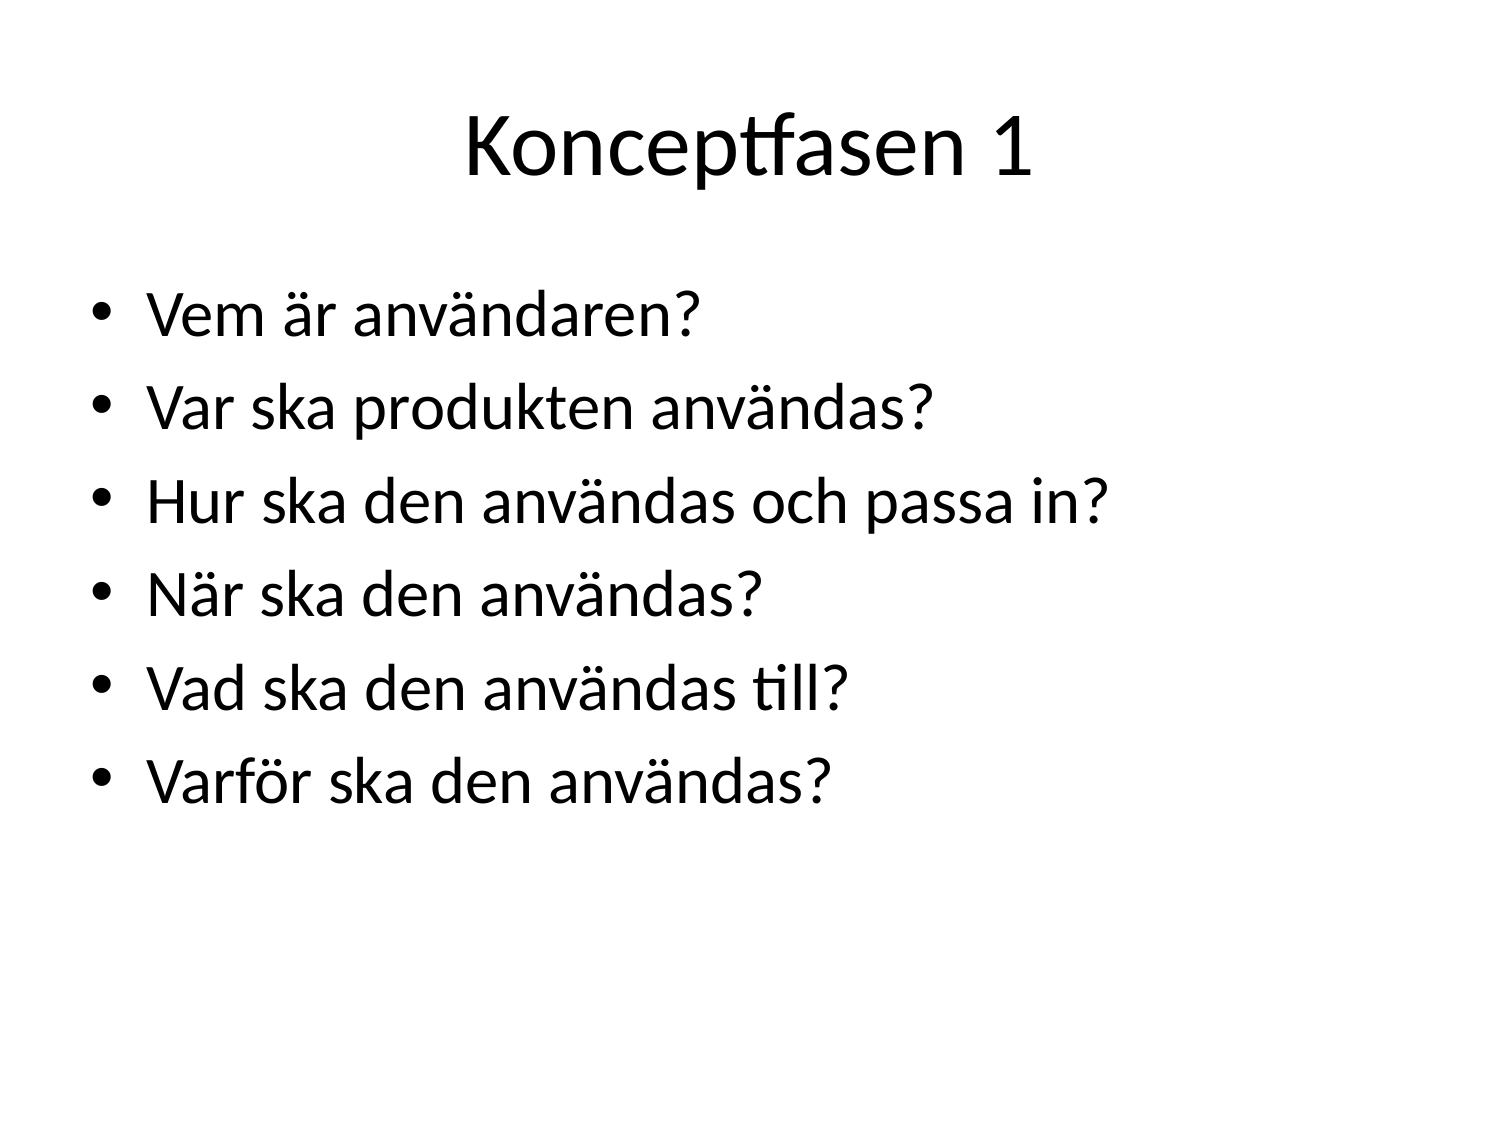

# Konceptfasen 1
Vem är användaren?
Var ska produkten användas?
Hur ska den användas och passa in?
När ska den användas?
Vad ska den användas till?
Varför ska den användas?